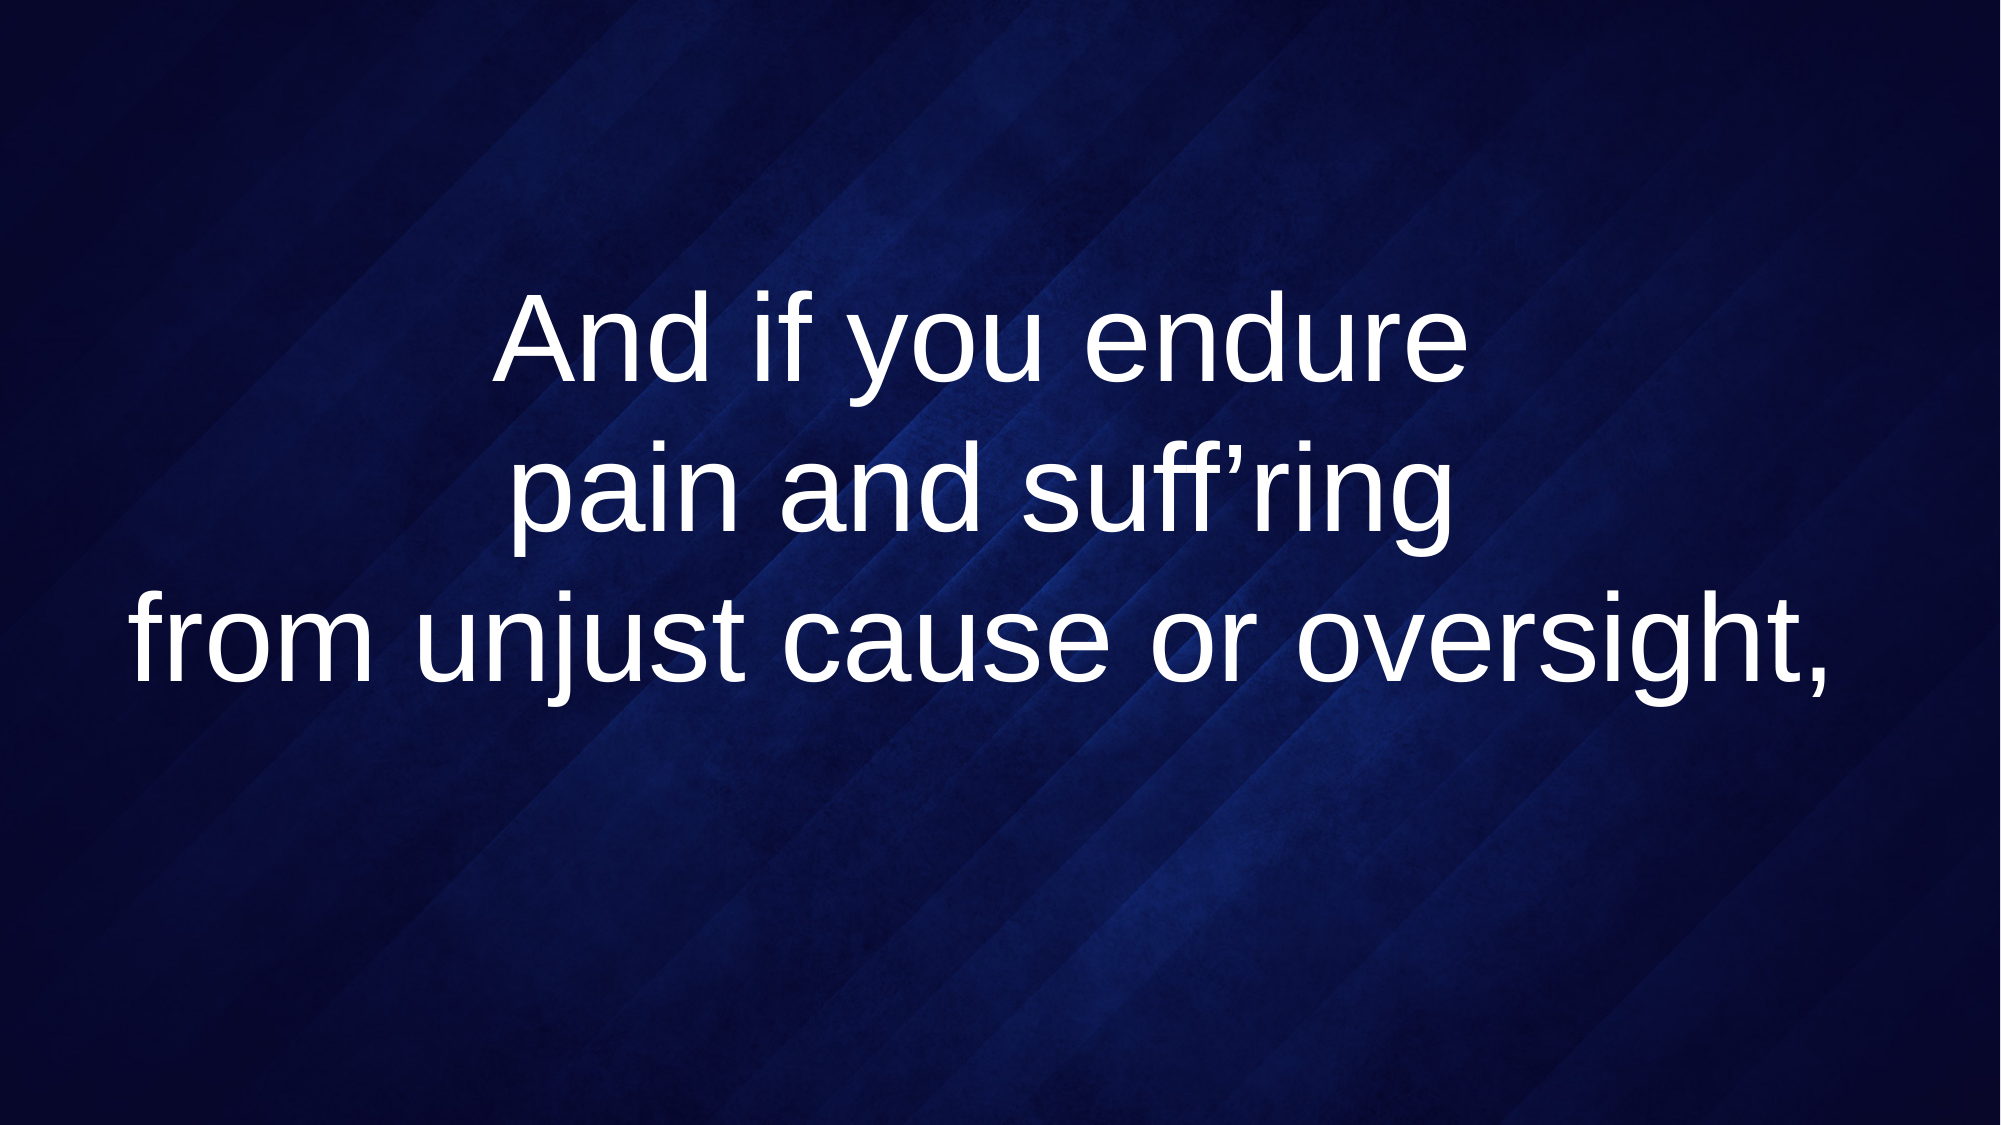

# And if you endure pain and suff’ring from unjust cause or oversight,